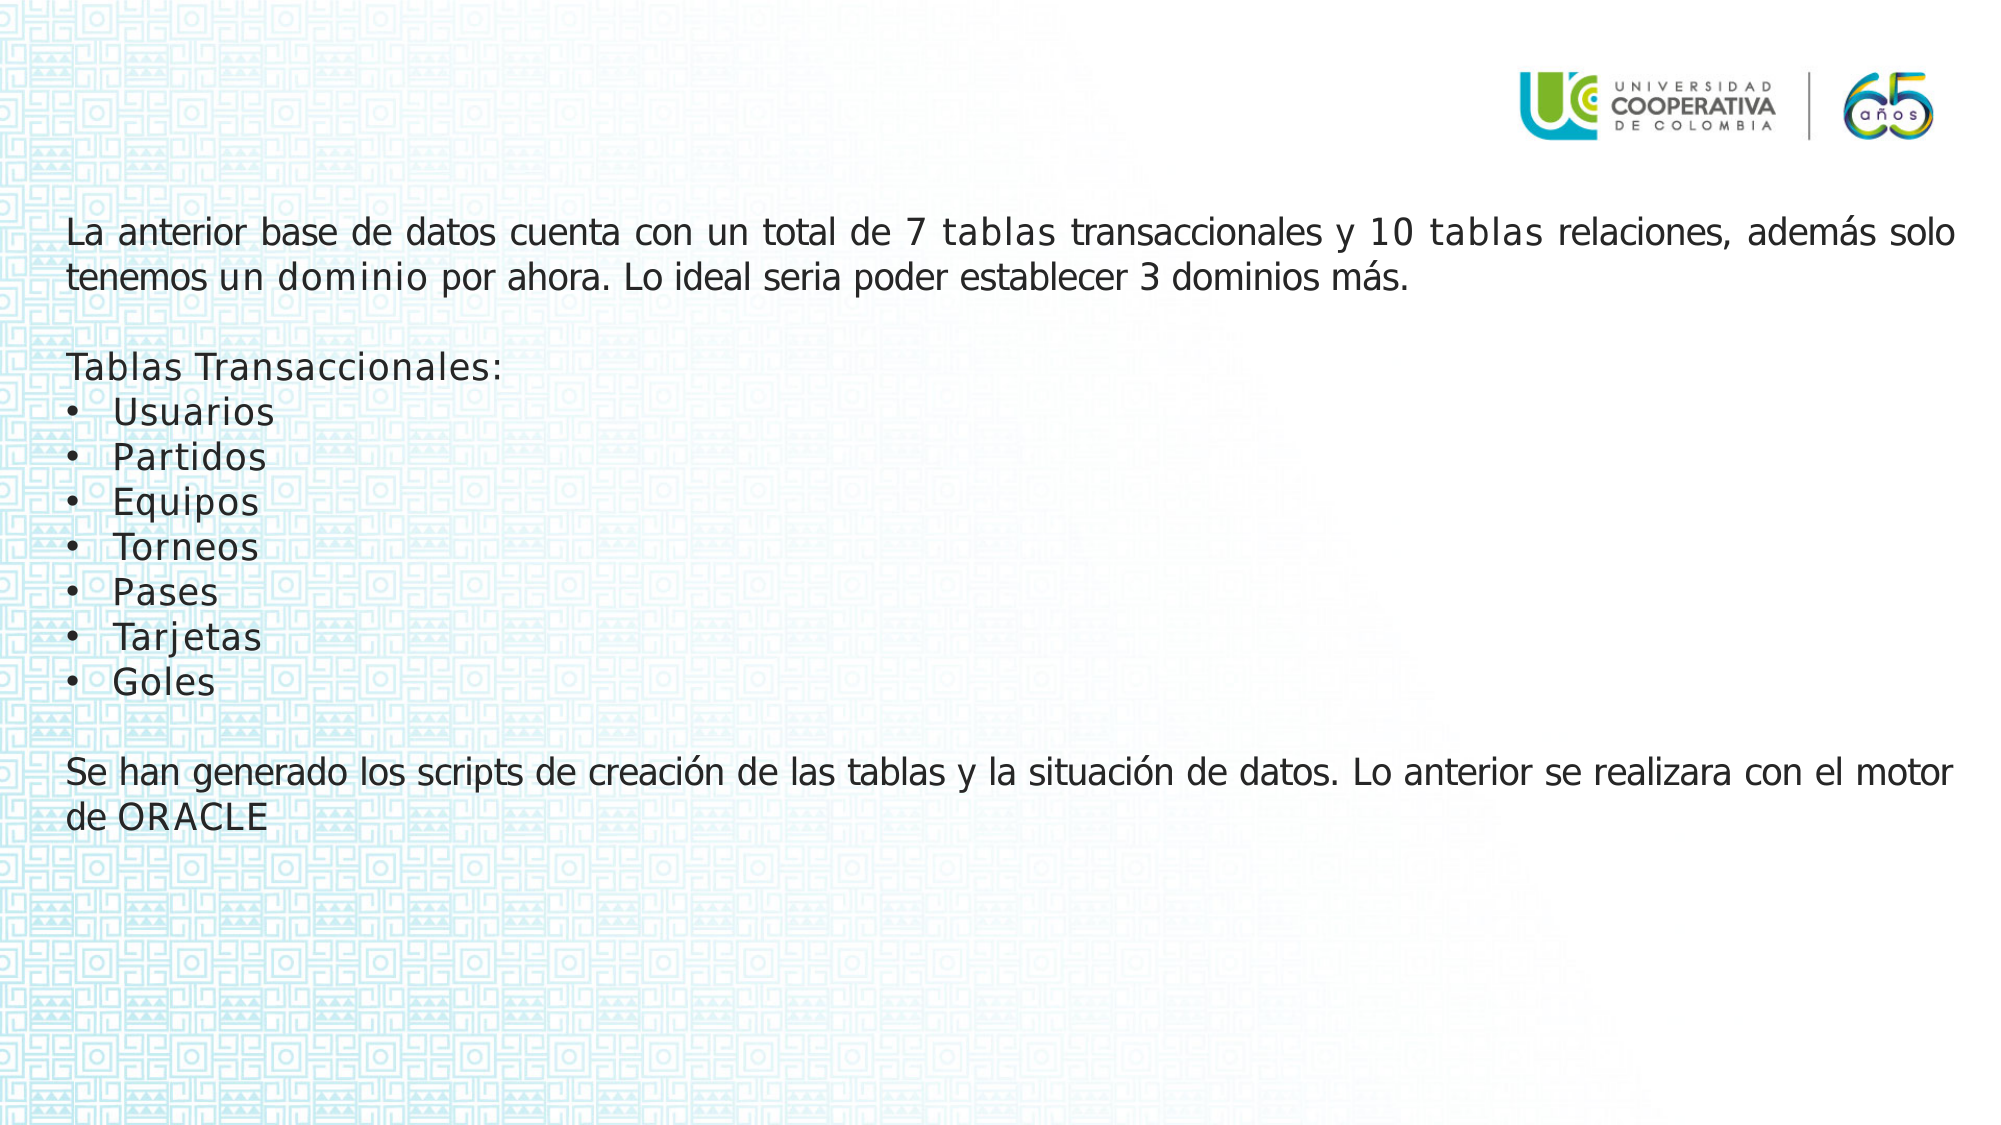

La anterior base de datos cuenta con un total de 7 tablas transaccionales y 10 tablas relaciones, además solo tenemos un dominio por ahora. Lo ideal seria poder establecer 3 dominios más.

Tablas Transaccionales:
Usuarios
Partidos
Equipos
Torneos
Pases
Tarjetas
Goles

Se han generado los scripts de creación de las tablas y la situación de datos. Lo anterior se realizara con el motor de ORACLE